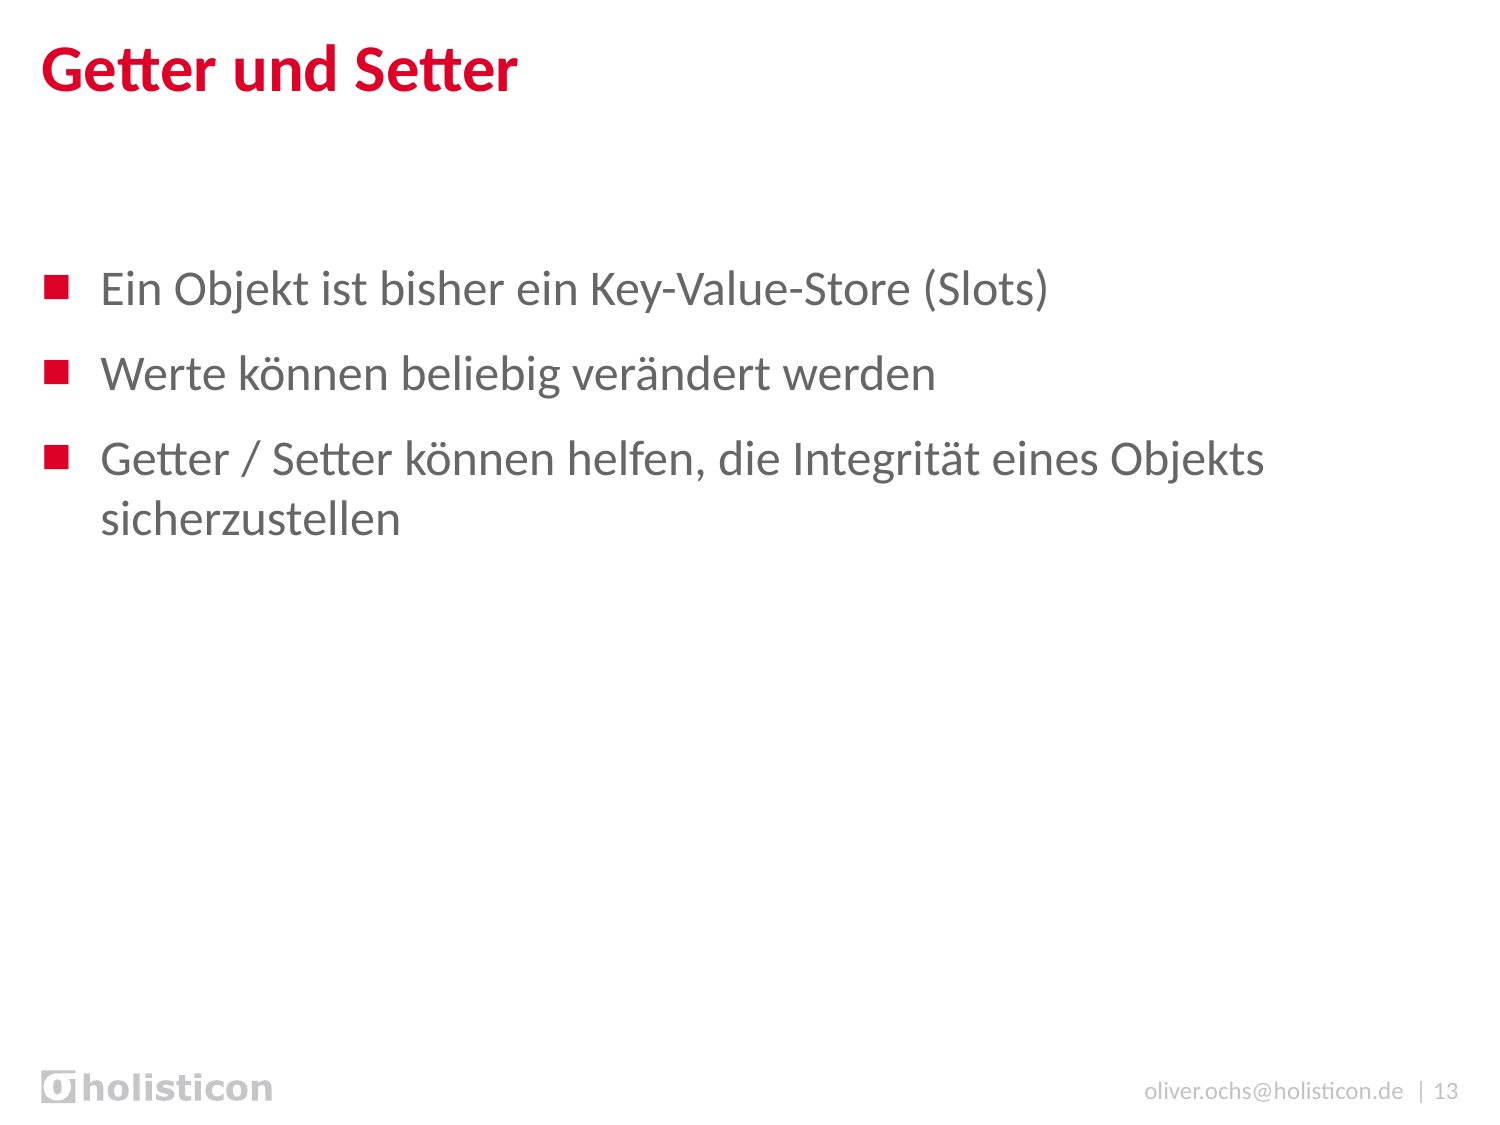

# Getter und Setter
Ein Objekt ist bisher ein Key-Value-Store (Slots)
Werte können beliebig verändert werden
Getter / Setter können helfen, die Integrität eines Objekts sicherzustellen